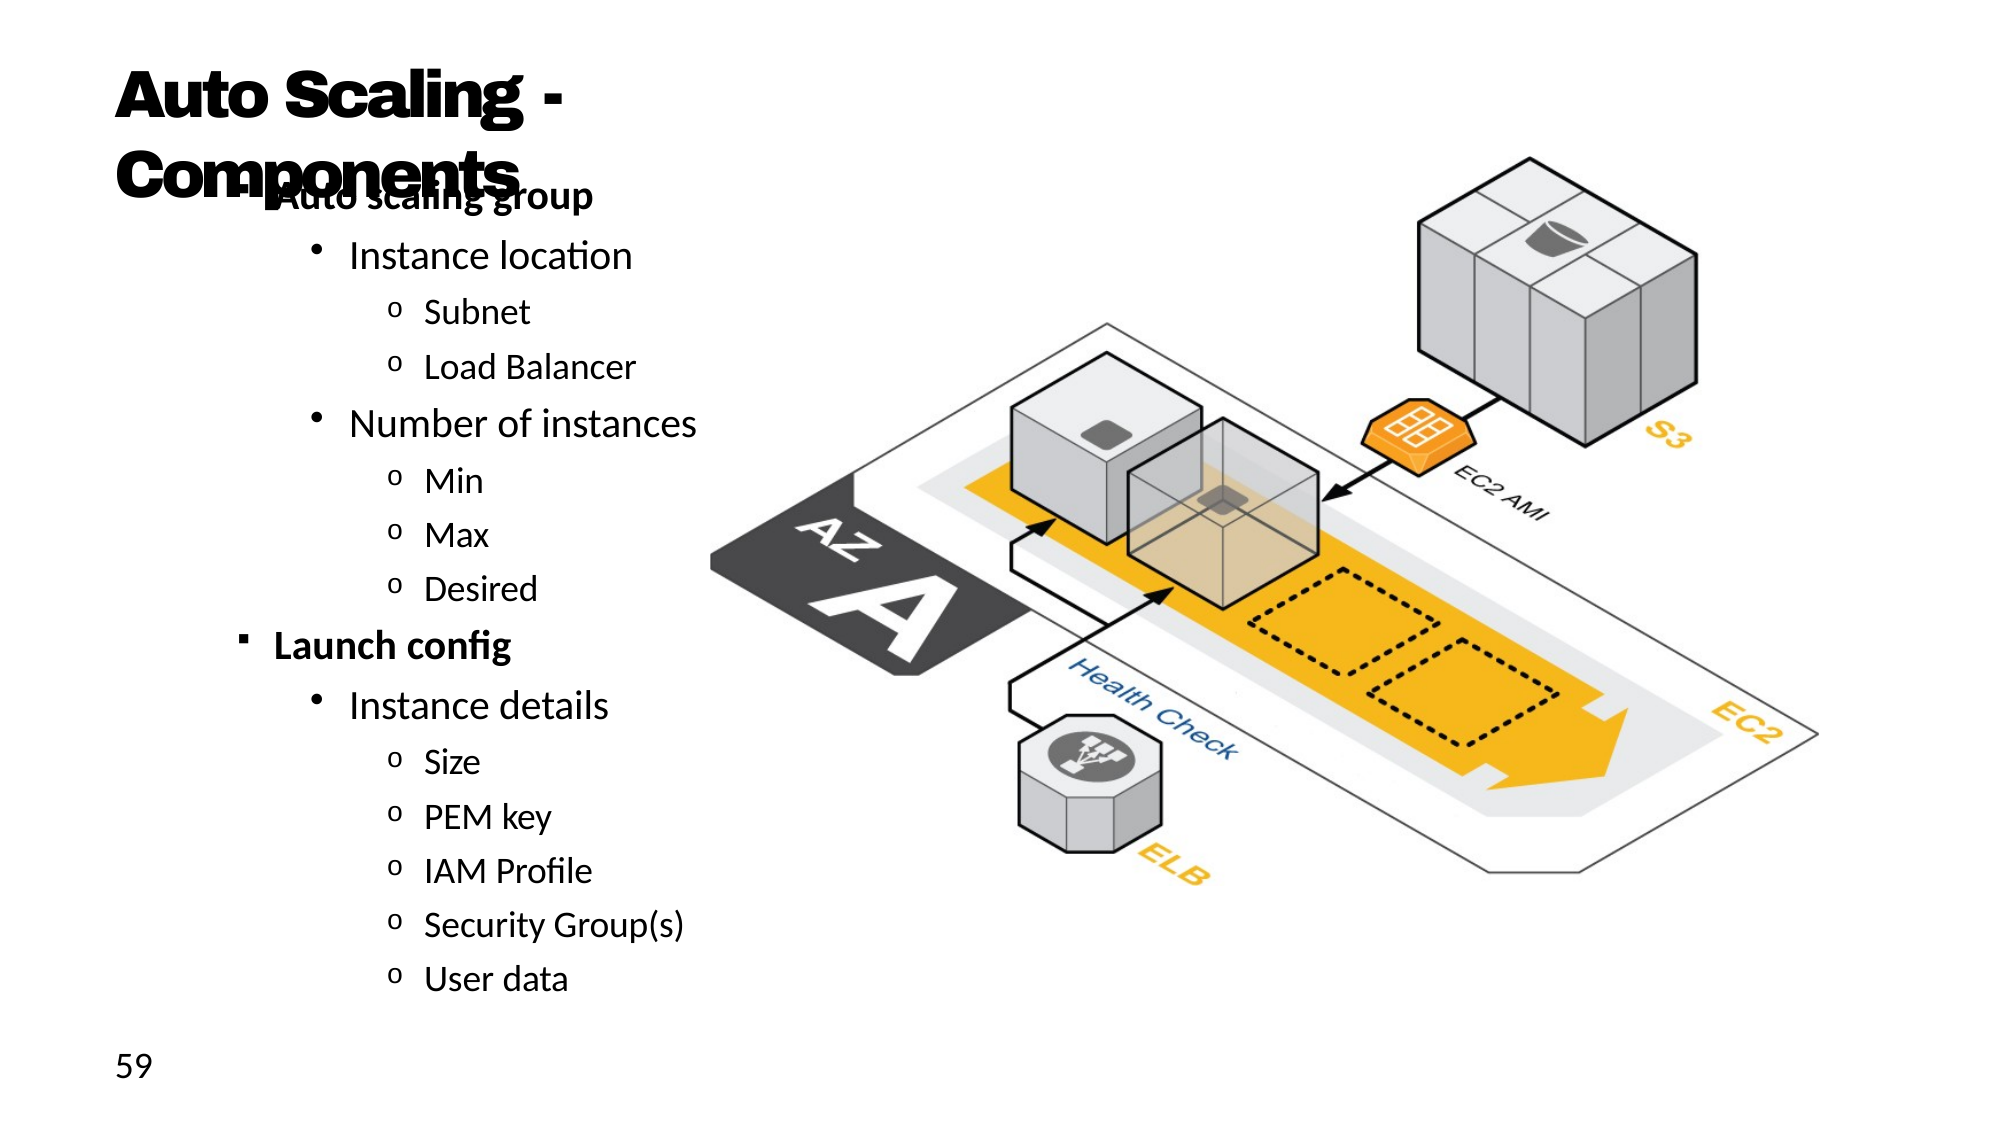

# Auto Scaling - Components
Auto scaling group
Instance location
Subnet
Load Balancer
Number of instances
Min
Max
Desired
Launch config
Instance details
Size
PEM key
IAM Profile
Security Group(s)
User data

59